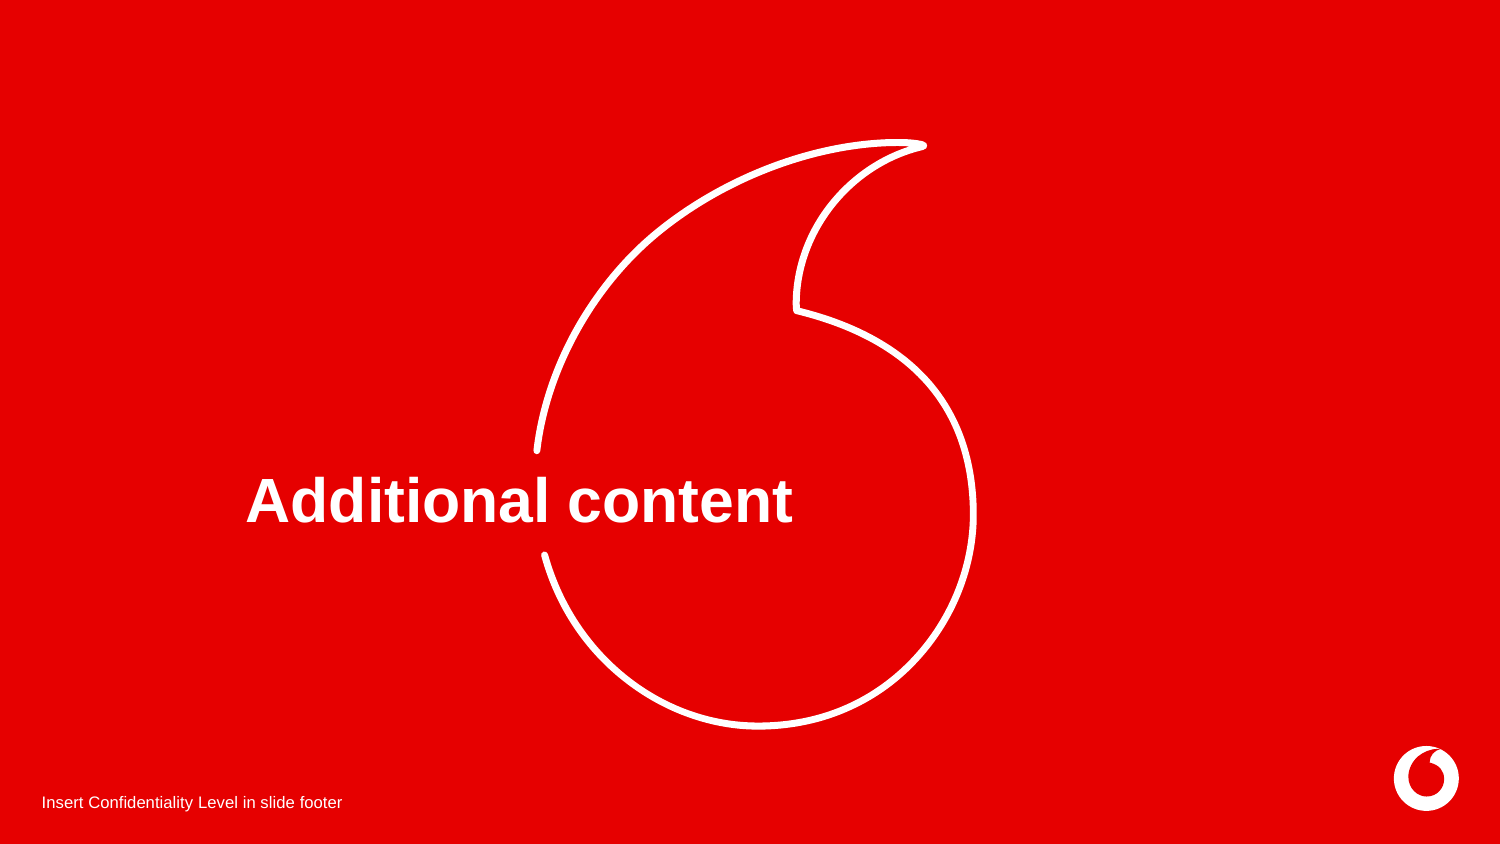

# Additional content
Insert Confidentiality Level in slide footer